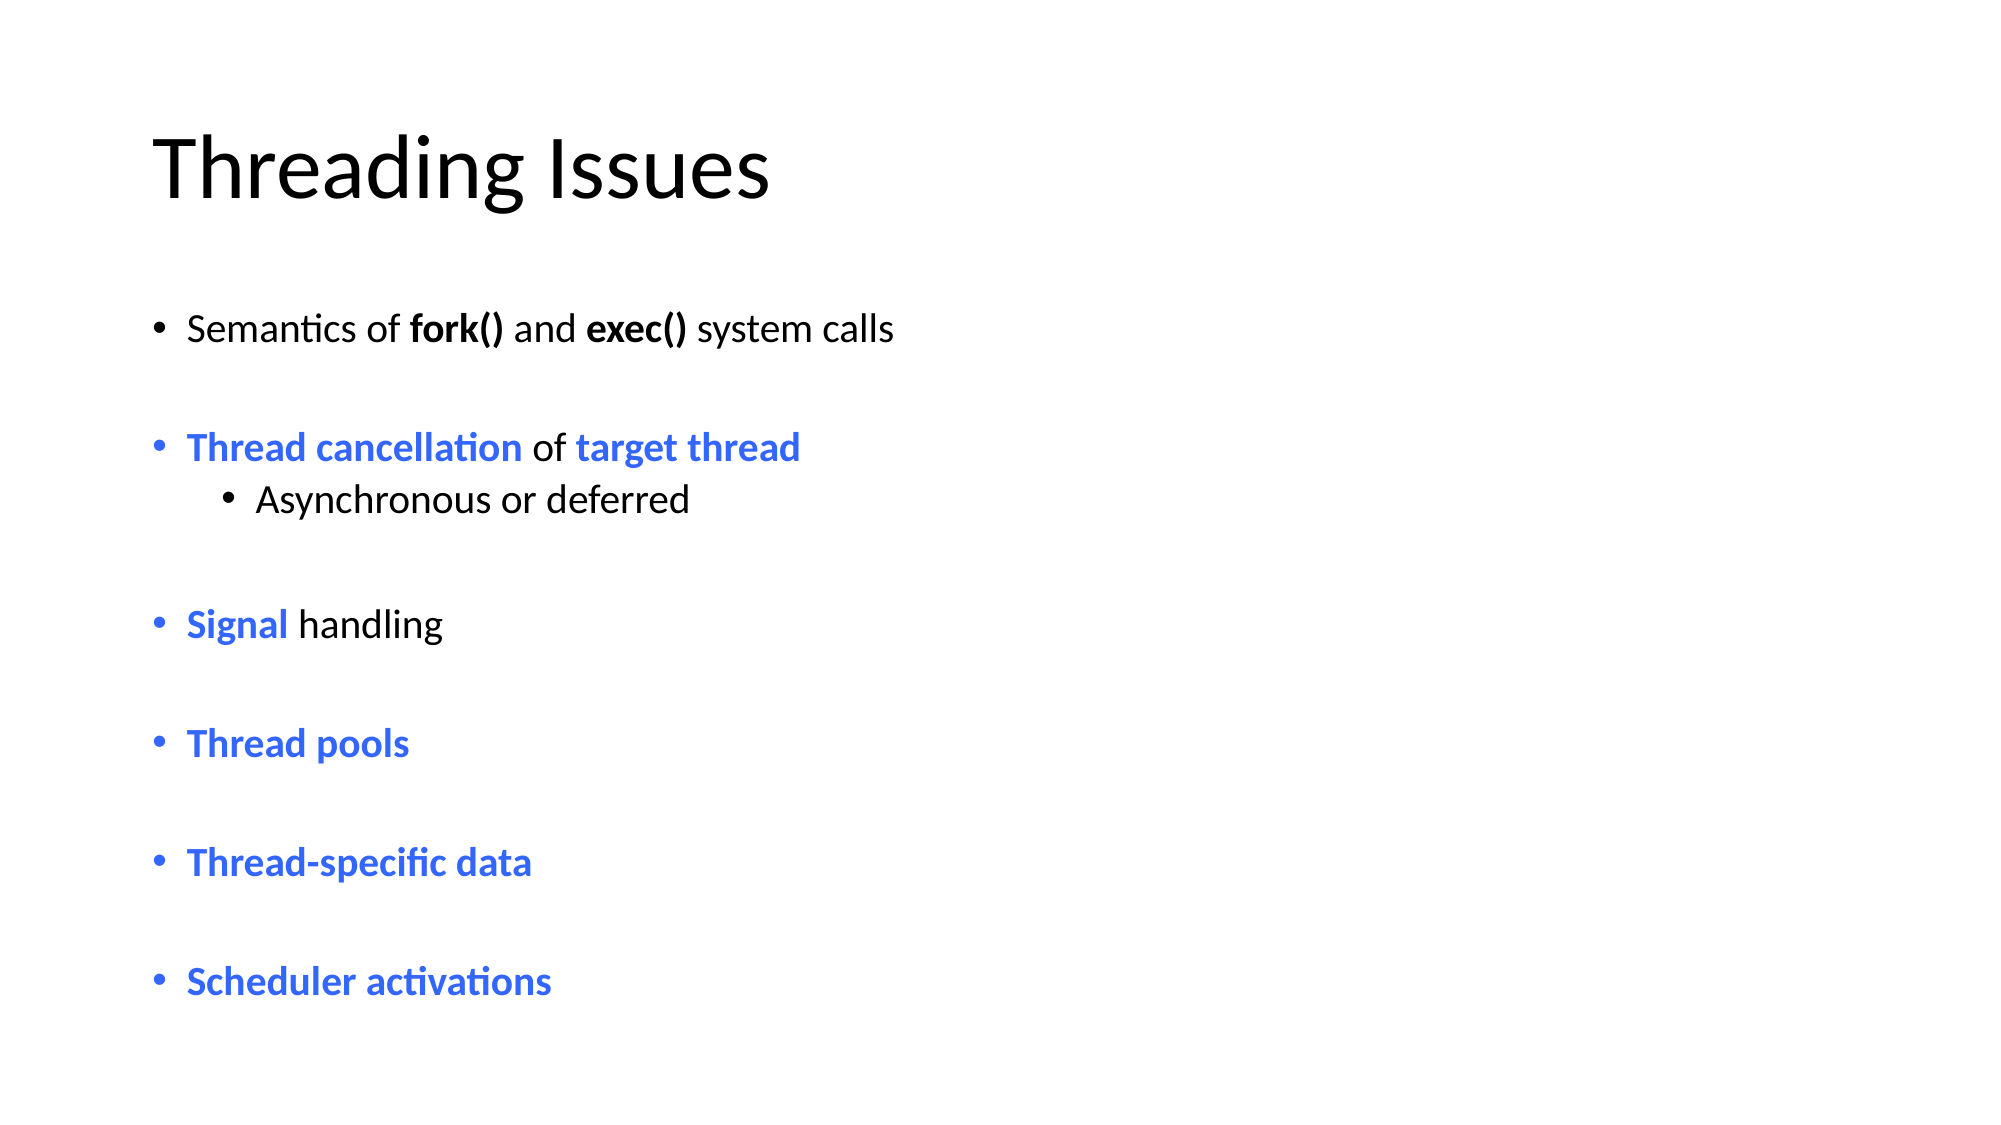

# Threading Issues
Semantics of fork() and exec() system calls

Thread cancellation of target thread
Asynchronous or deferred

Signal handling

Thread pools

Thread-specific data

Scheduler activations